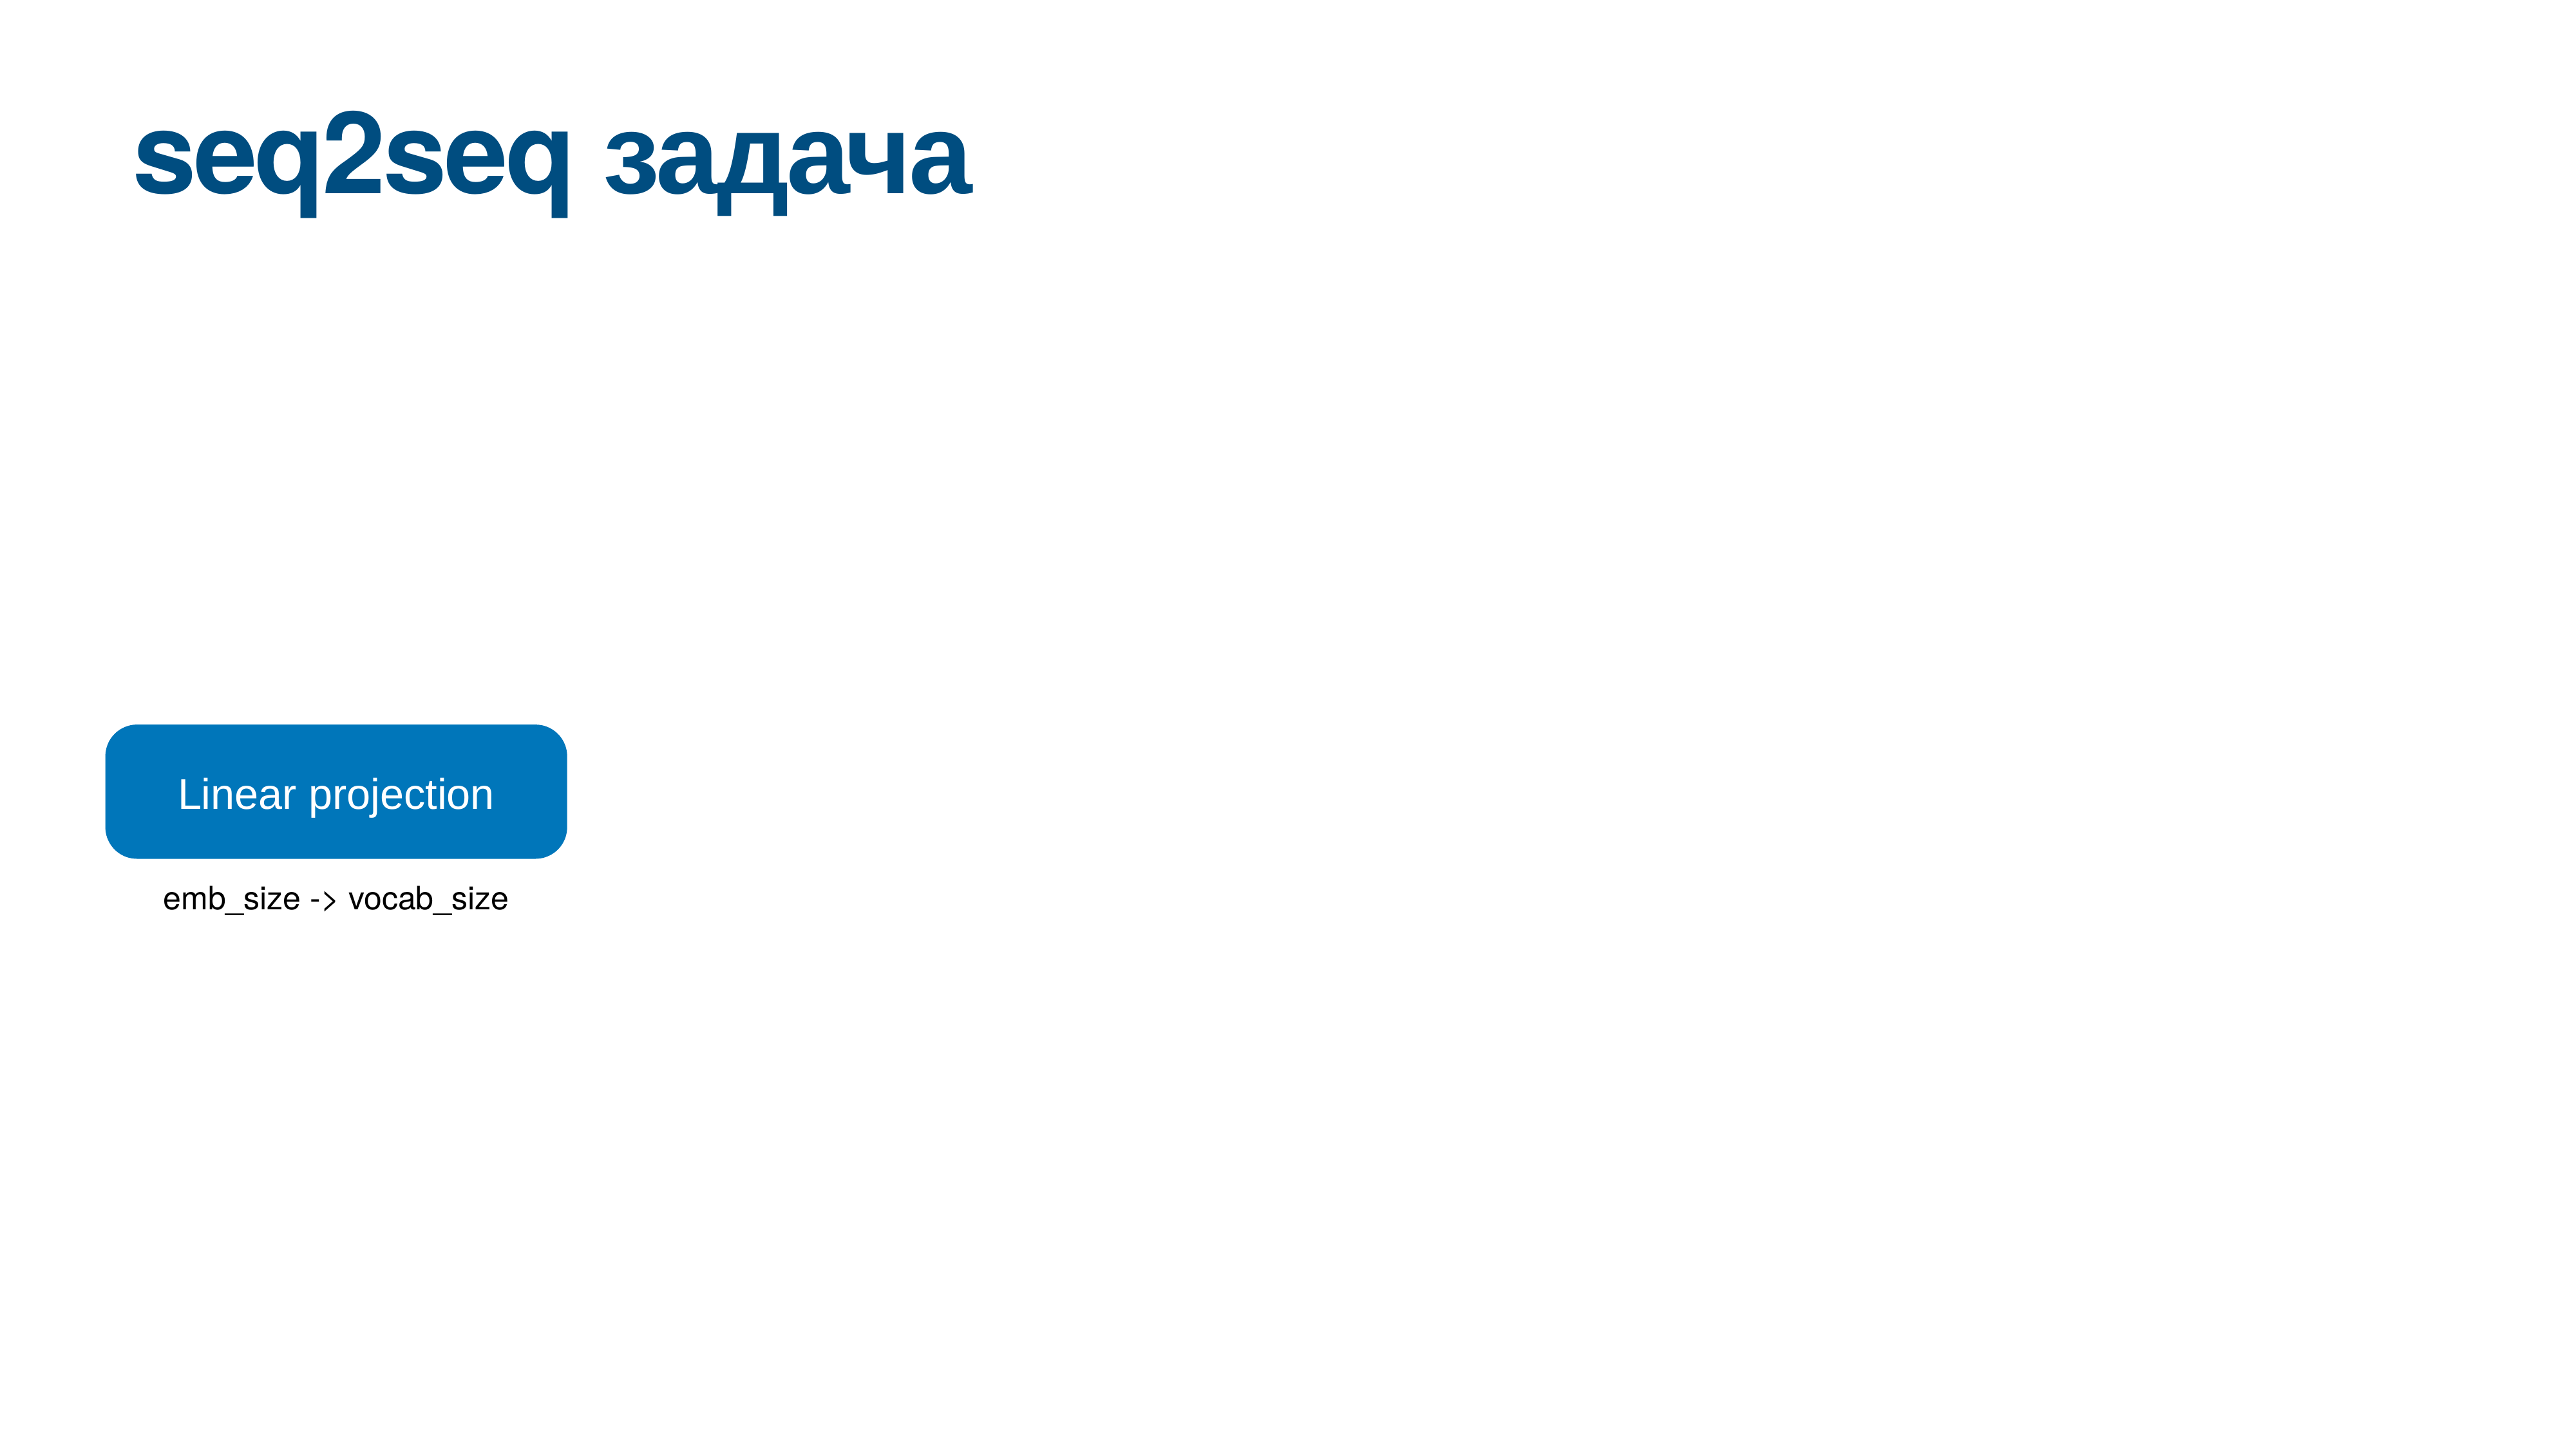

# seq2seq задача
Linear projection
emb_size -> vocab_size